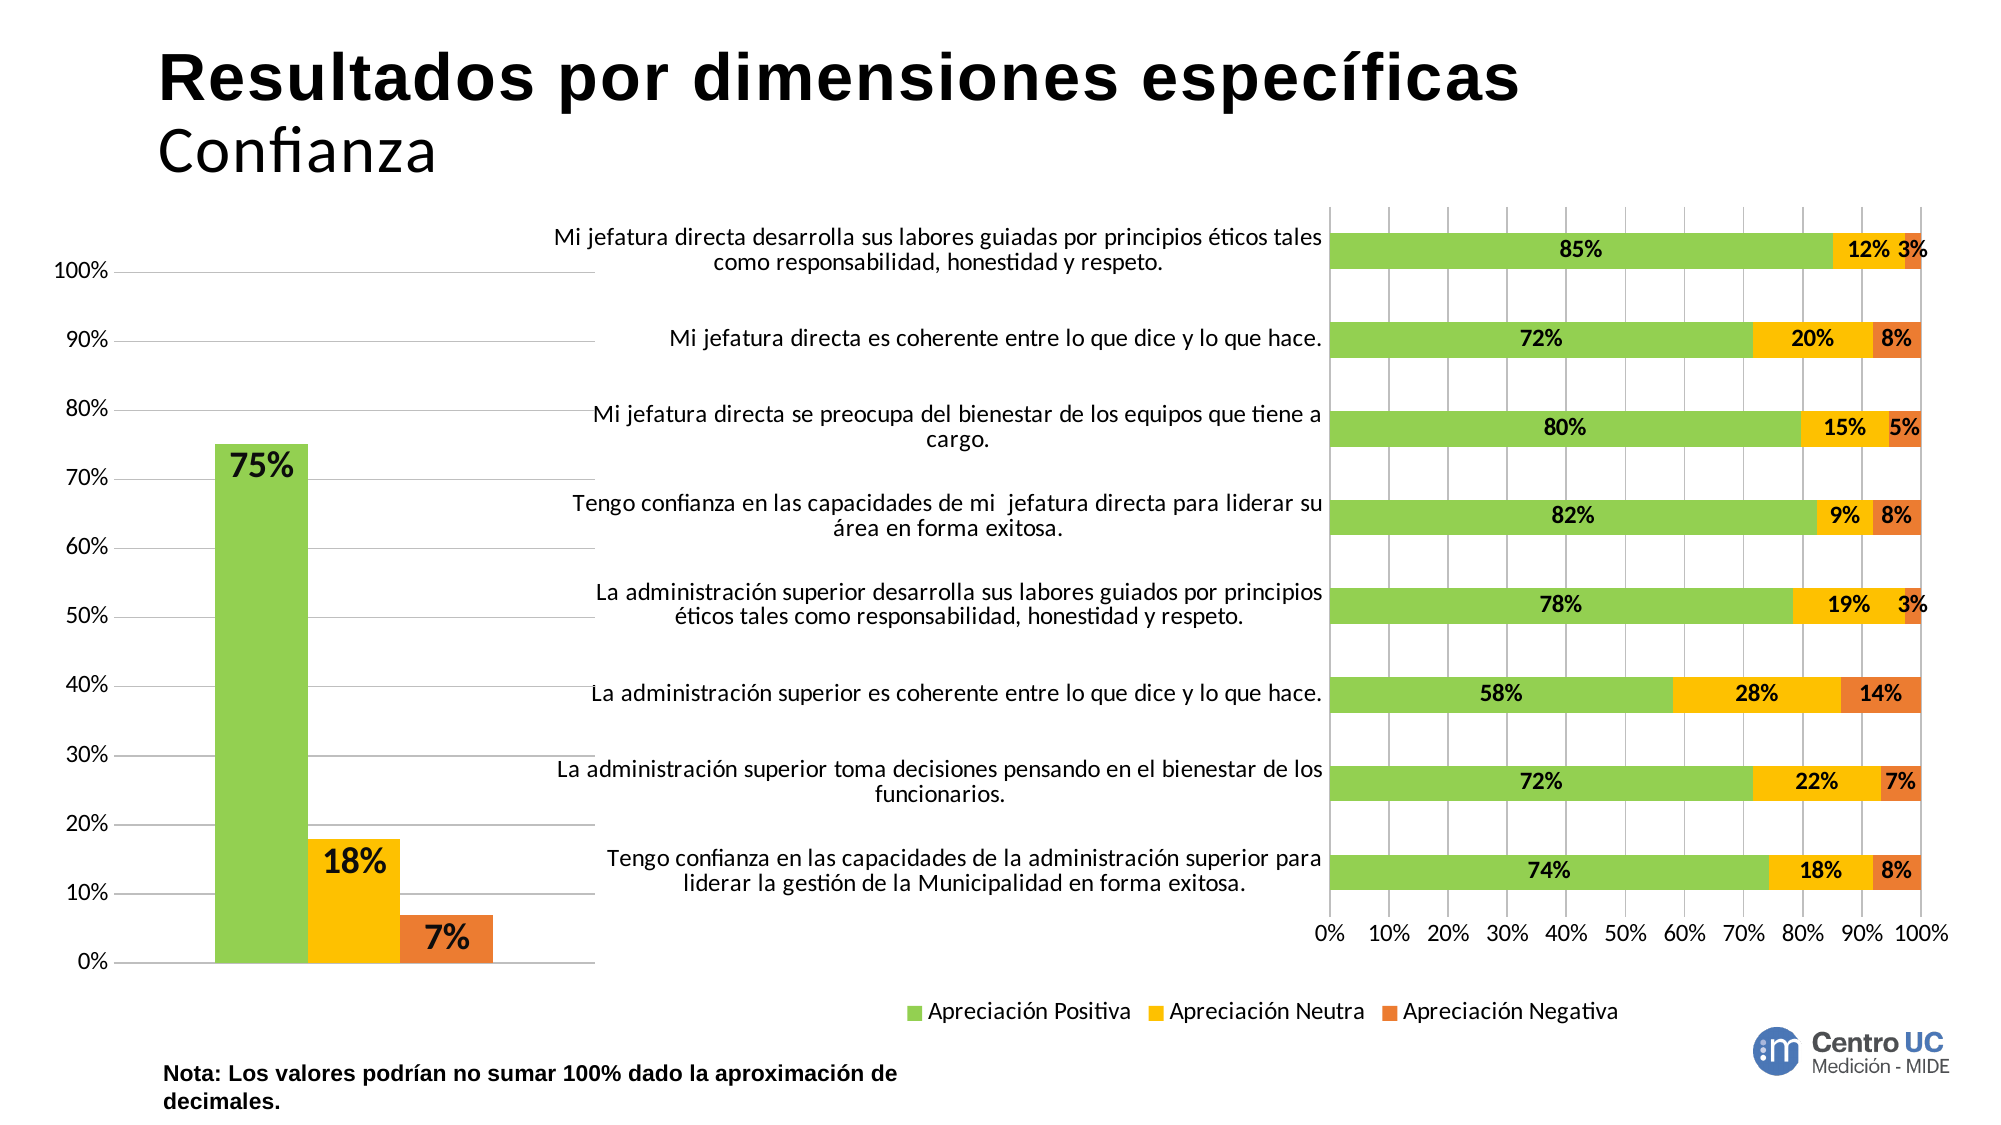

# Resultados por dimensiones específicas Confianza

### Chart

| Category | Apreciación Positiva | Apreciación Neutra | Apreciación Negativa |
|---|---|---|---|
| Tengo confianza en las capacidades de la administración superior para liderar la gestión de la Municipalidad en forma exitosa. | 0.7432432432432432 | 0.17567567567567569 | 0.08108108108108109 |
| La administración superior toma decisiones pensando en el bienestar de los funcionarios. | 0.7162162162162162 | 0.21621621621621623 | 0.06756756756756757 |
| La administración superior es coherente entre lo que dice y lo que hace. | 0.581081081081081 | 0.28378378378378377 | 0.13513513513513514 |
| La administración superior desarrolla sus labores guiados por principios éticos tales como responsabilidad, honestidad y respeto. | 0.7837837837837838 | 0.1891891891891892 | 0.02702702702702703 |
| Tengo confianza en las capacidades de mi  jefatura directa para liderar su área en forma exitosa. | 0.8243243243243243 | 0.0945945945945946 | 0.08108108108108109 |
| Mi jefatura directa se preocupa del bienestar de los equipos que tiene a cargo. | 0.7972972972972973 | 0.14864864864864866 | 0.05405405405405406 |
| Mi jefatura directa es coherente entre lo que dice y lo que hace. | 0.7162162162162162 | 0.20270270270270271 | 0.08108108108108109 |
| Mi jefatura directa desarrolla sus labores guiadas por principios éticos tales como responsabilidad, honestidad y respeto. | 0.8513513513513513 | 0.12162162162162163 | 0.02702702702702703 |

### Chart

| Category | Apreciación Positiva | Apreciación Neutra | Apreciación Negativa |
|---|---|---|---|
| Confianza | 0.7516891891891891 | 0.17905405405405406 | 0.06925675675675676 |
Nota: Los valores podrían no sumar 100% dado la aproximación de decimales.